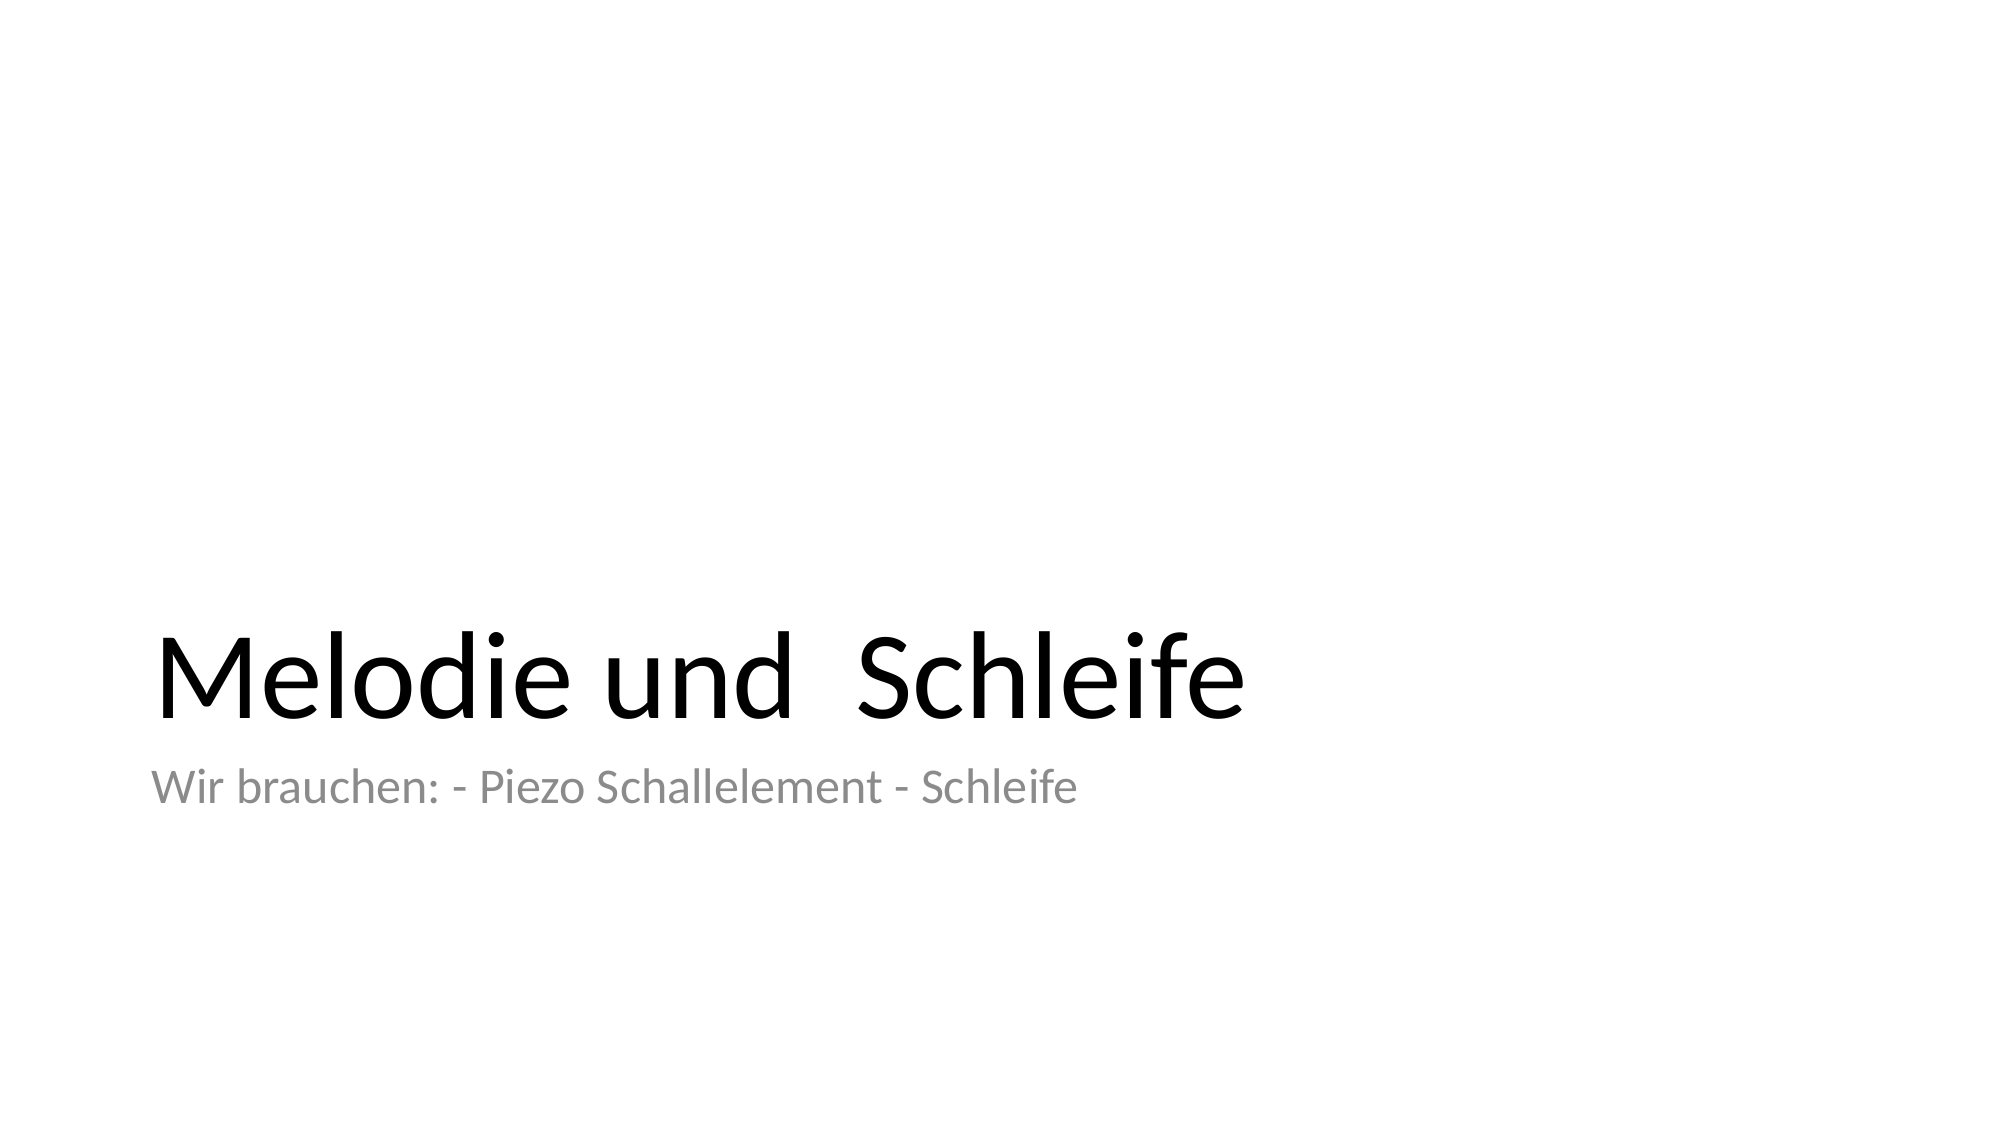

# Melodie und  Schleife
Wir brauchen: - Piezo Schallelement - Schleife